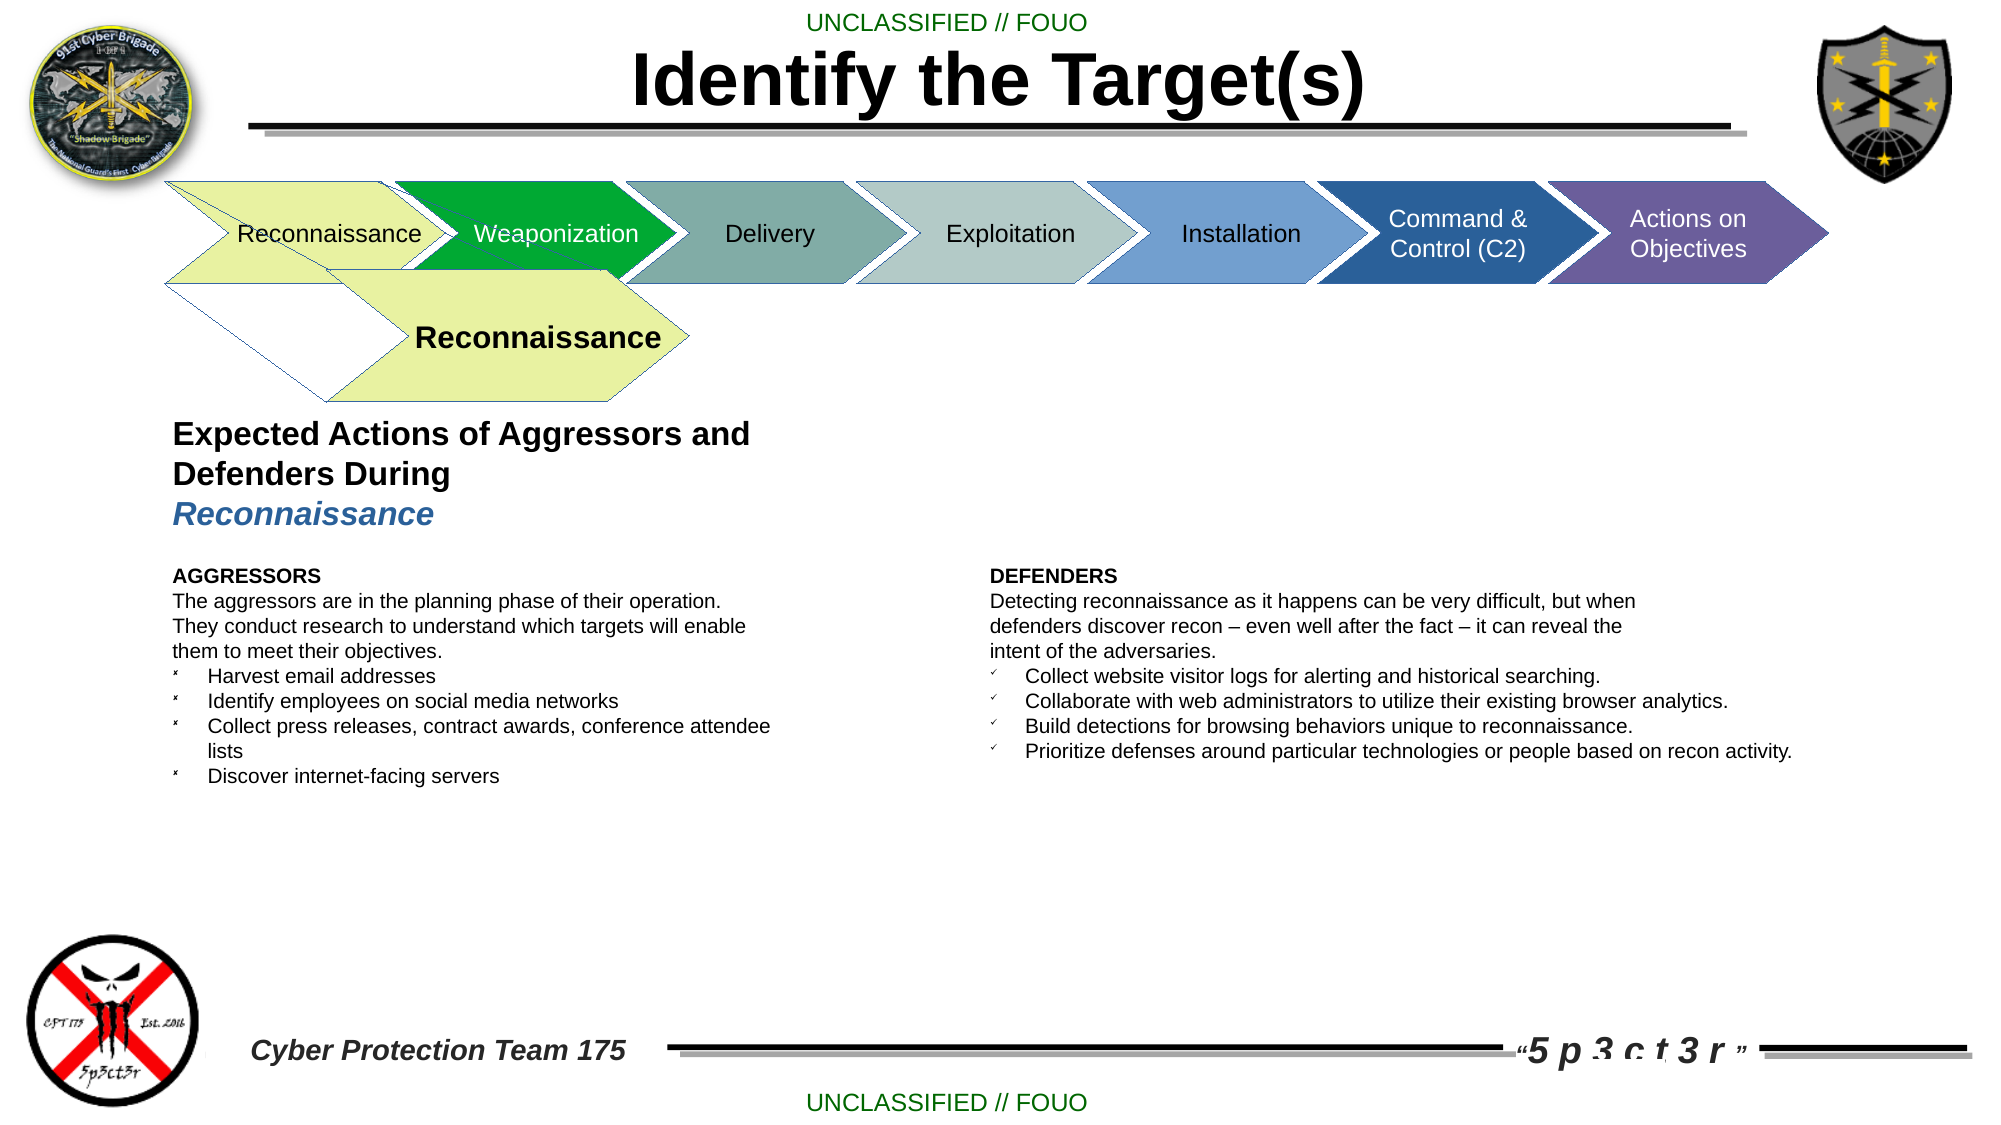

Identify the Target(s)
       Reconnaissance

      Weaponization
 Delivery
    Exploitation
    Installation
Command &
Control (C2)
Actions on
Objectives

       Reconnaissance

Expected Actions of Aggressors and Defenders During
Reconnaissance
AGGRESSORS
The aggressors are in the planning phase of their operation.
They conduct research to understand which targets will enable
them to meet their objectives.
Harvest email addresses
Identify employees on social media networks
Collect press releases, contract awards, conference attendee lists
Discover internet-facing servers
DEFENDERS
Detecting reconnaissance as it happens can be very difficult, but when
defenders discover recon – even well after the fact – it can reveal the
intent of the adversaries.
Collect website visitor logs for alerting and historical searching.
Collaborate with web administrators to utilize their existing browser analytics.
Build detections for browsing behaviors unique to reconnaissance.
Prioritize defenses around particular technologies or people based on recon activity.